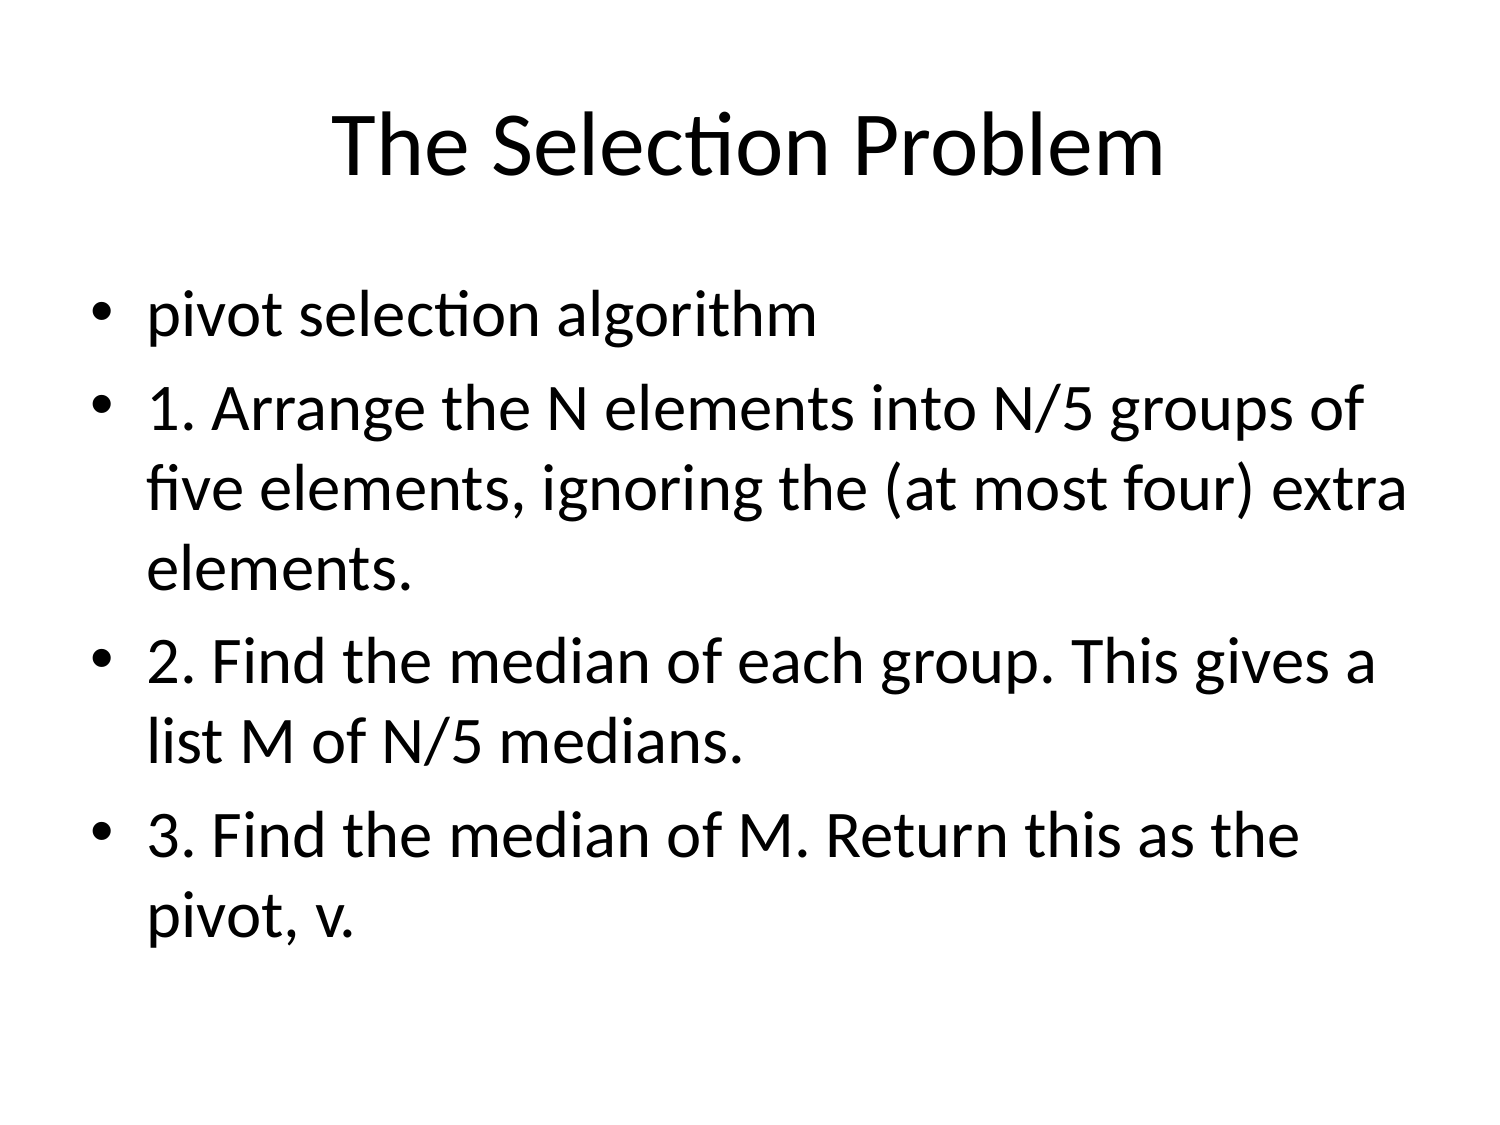

# The Selection Problem
pivot selection algorithm
1. Arrange the N elements into N/5 groups of five elements, ignoring the (at most four) extra elements.
2. Find the median of each group. This gives a list M of N/5 medians.
3. Find the median of M. Return this as the pivot, v.